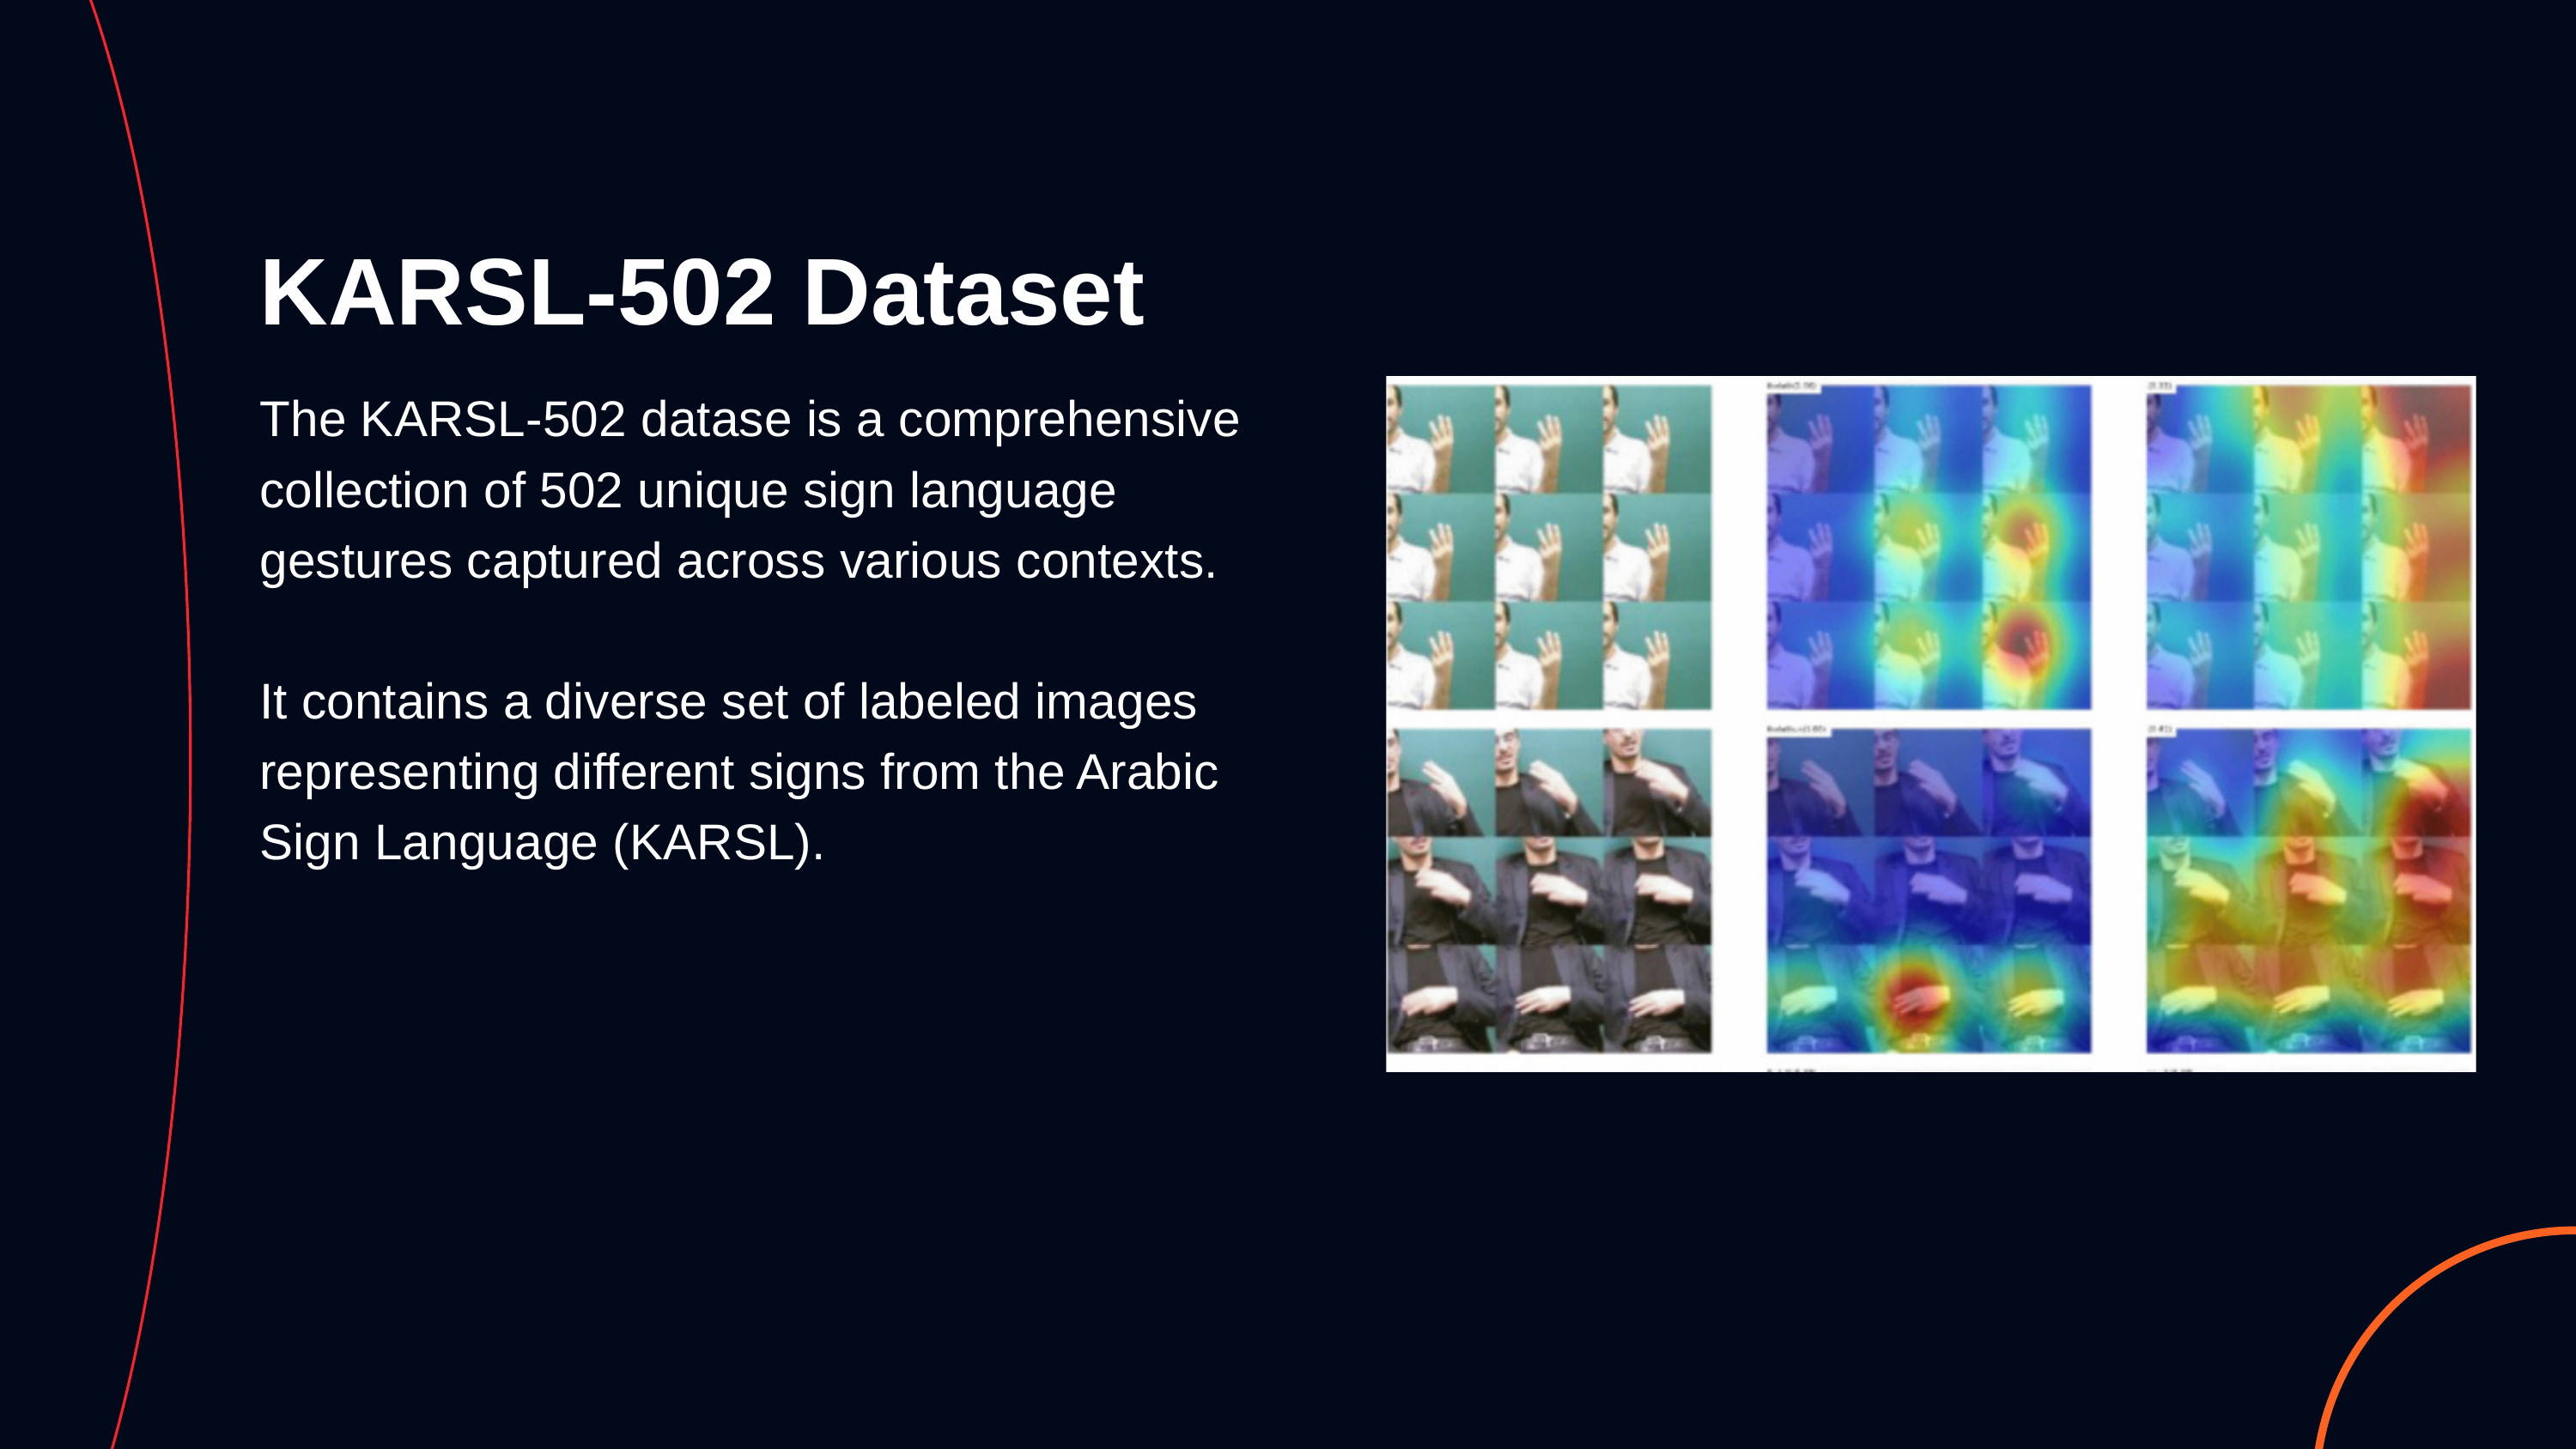

KARSL-502 Dataset
The KARSL-502 datase is a comprehensive collection of 502 unique sign language gestures captured across various contexts.

It contains a diverse set of labeled images representing different signs from the Arabic Sign Language (KARSL).